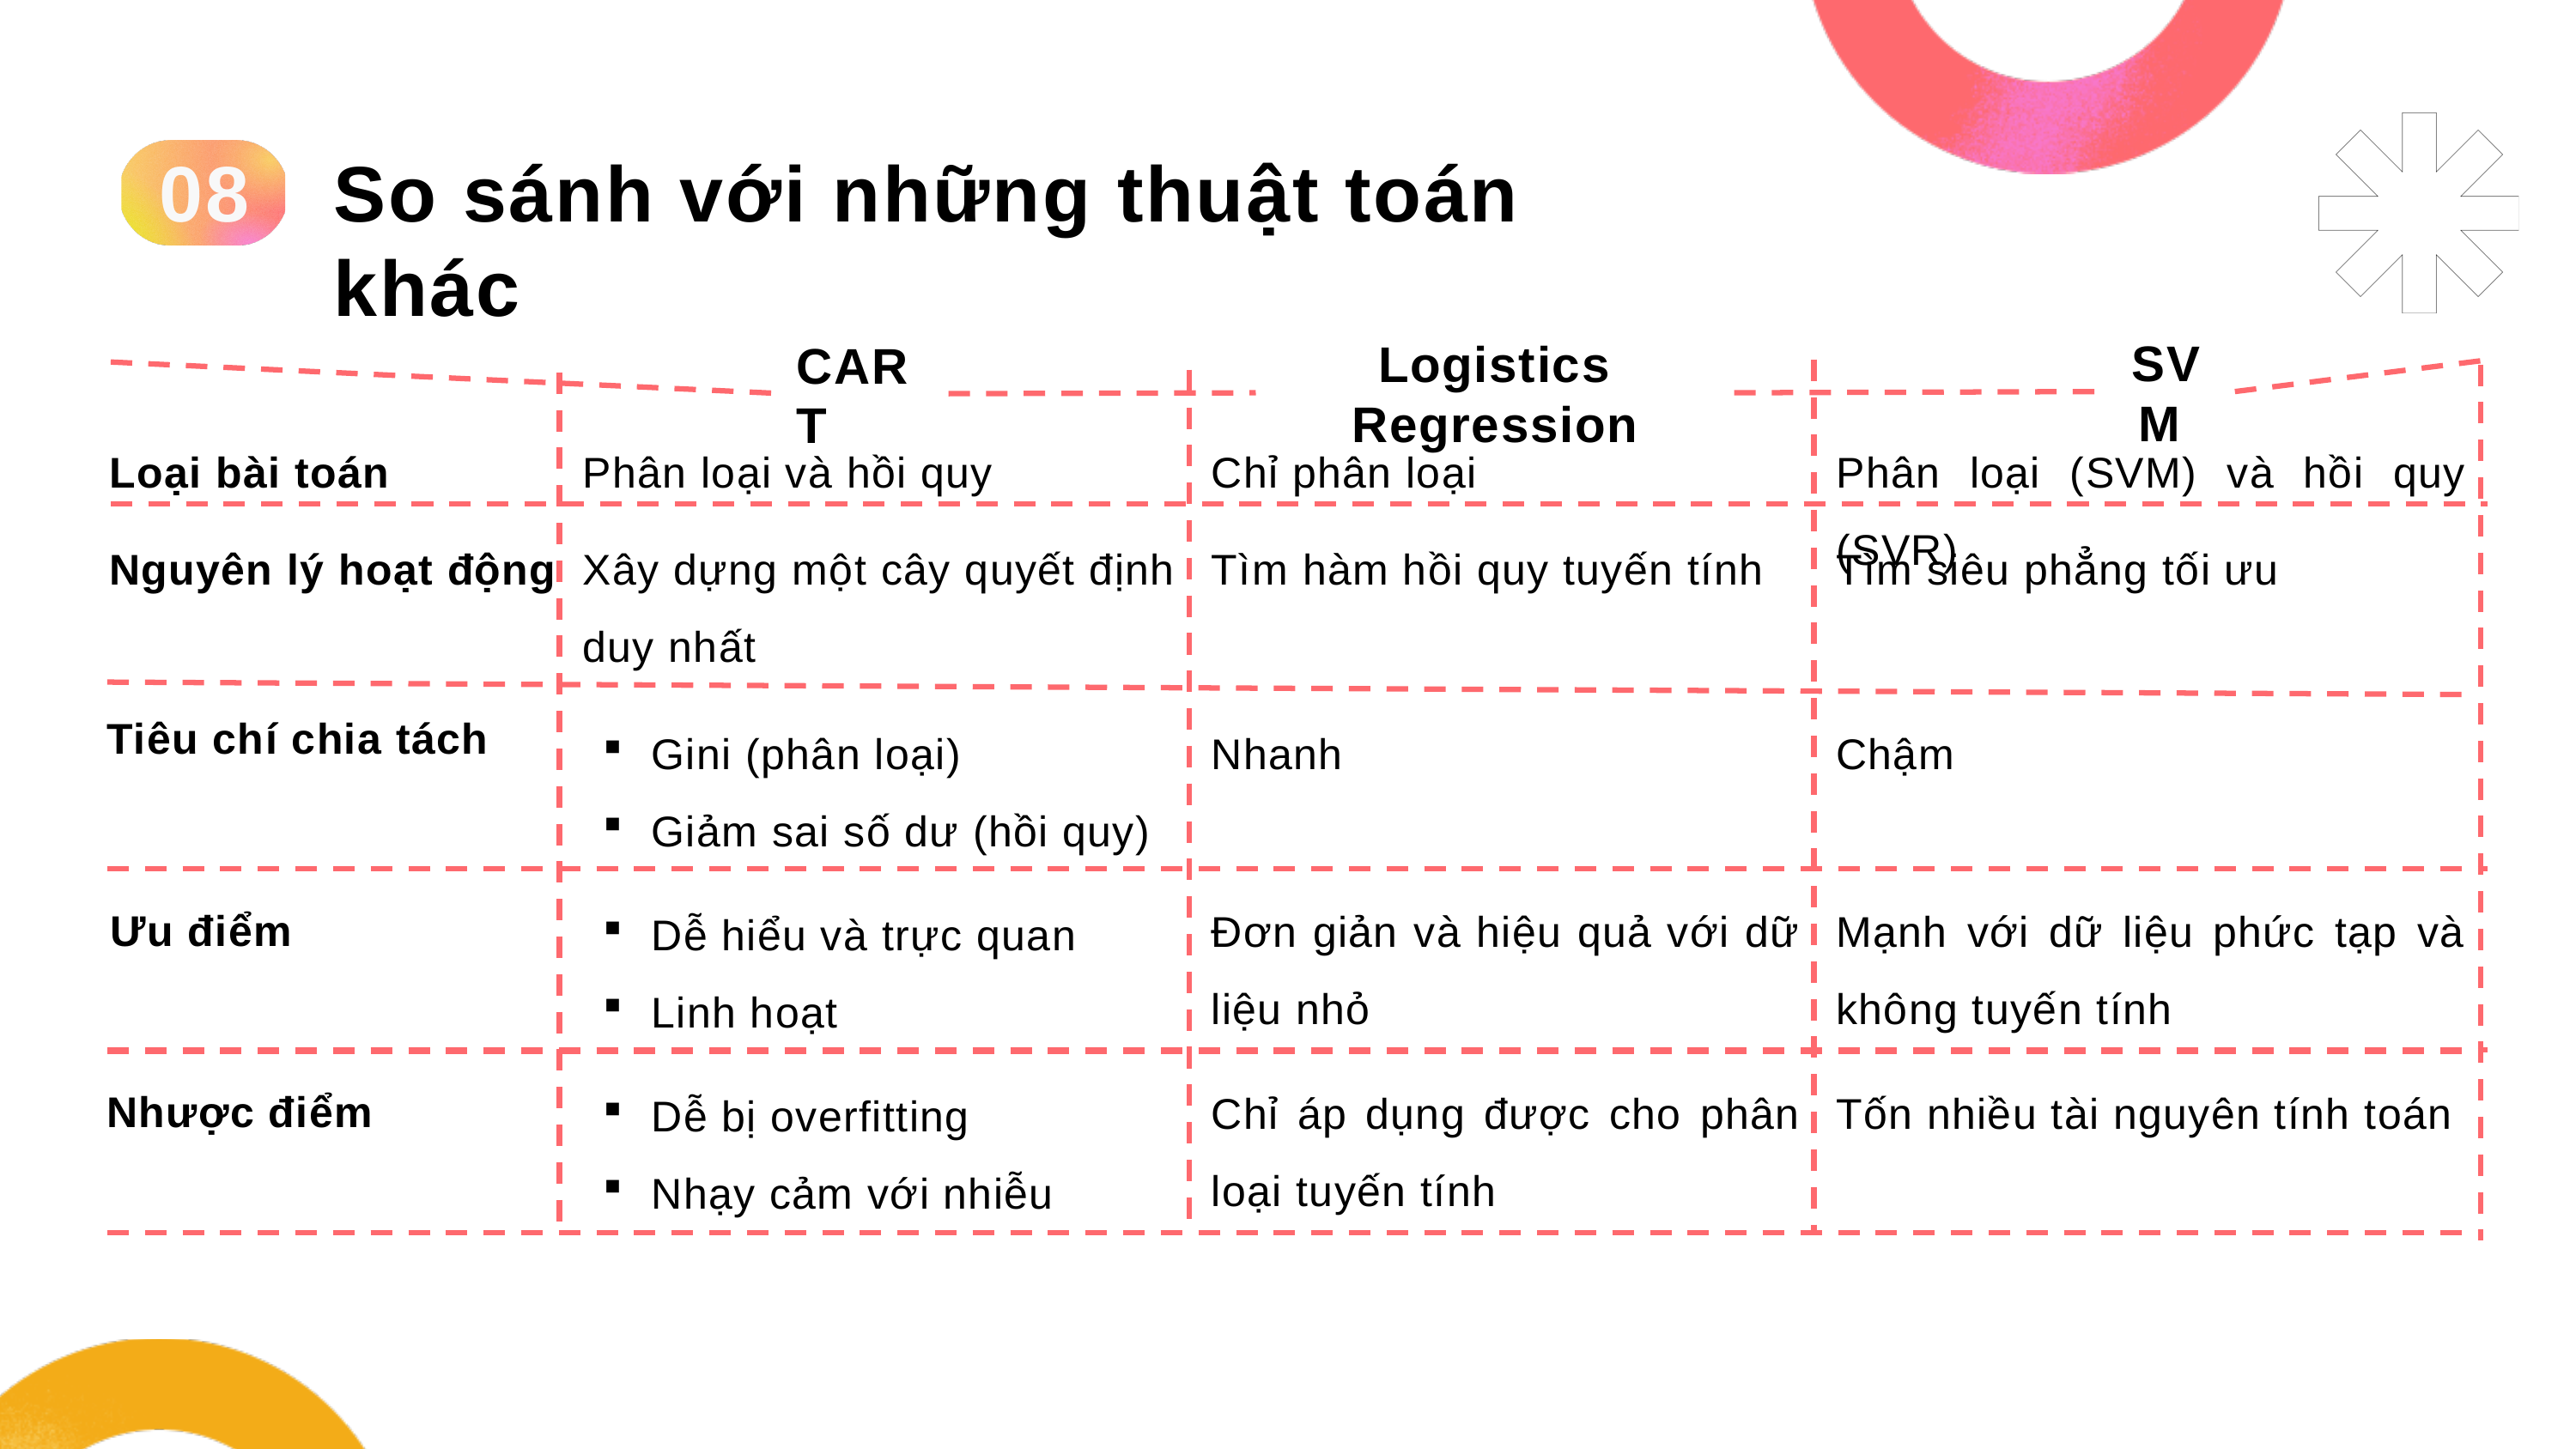

08
So sánh với những thuật toán khác
SVM
CART
Logistics Regression
Loại bài toán
Phân loại và hồi quy
Chỉ phân loại
Phân loại (SVM) và hồi quy (SVR)
Nguyên lý hoạt động
Xây dựng một cây quyết định duy nhất
Tìm hàm hồi quy tuyến tính
Tìm siêu phẳng tối ưu
Tiêu chí chia tách
Gini (phân loại)
Giảm sai số dư (hồi quy)
Nhanh
Chậm
Ưu điểm
Đơn giản và hiệu quả với dữ liệu nhỏ
Mạnh với dữ liệu phức tạp và không tuyến tính
Dễ hiểu và trực quan
Linh hoạt
Nhược điểm
Chỉ áp dụng được cho phân loại tuyến tính
Tốn nhiều tài nguyên tính toán
Dễ bị overfitting
Nhạy cảm với nhiễu